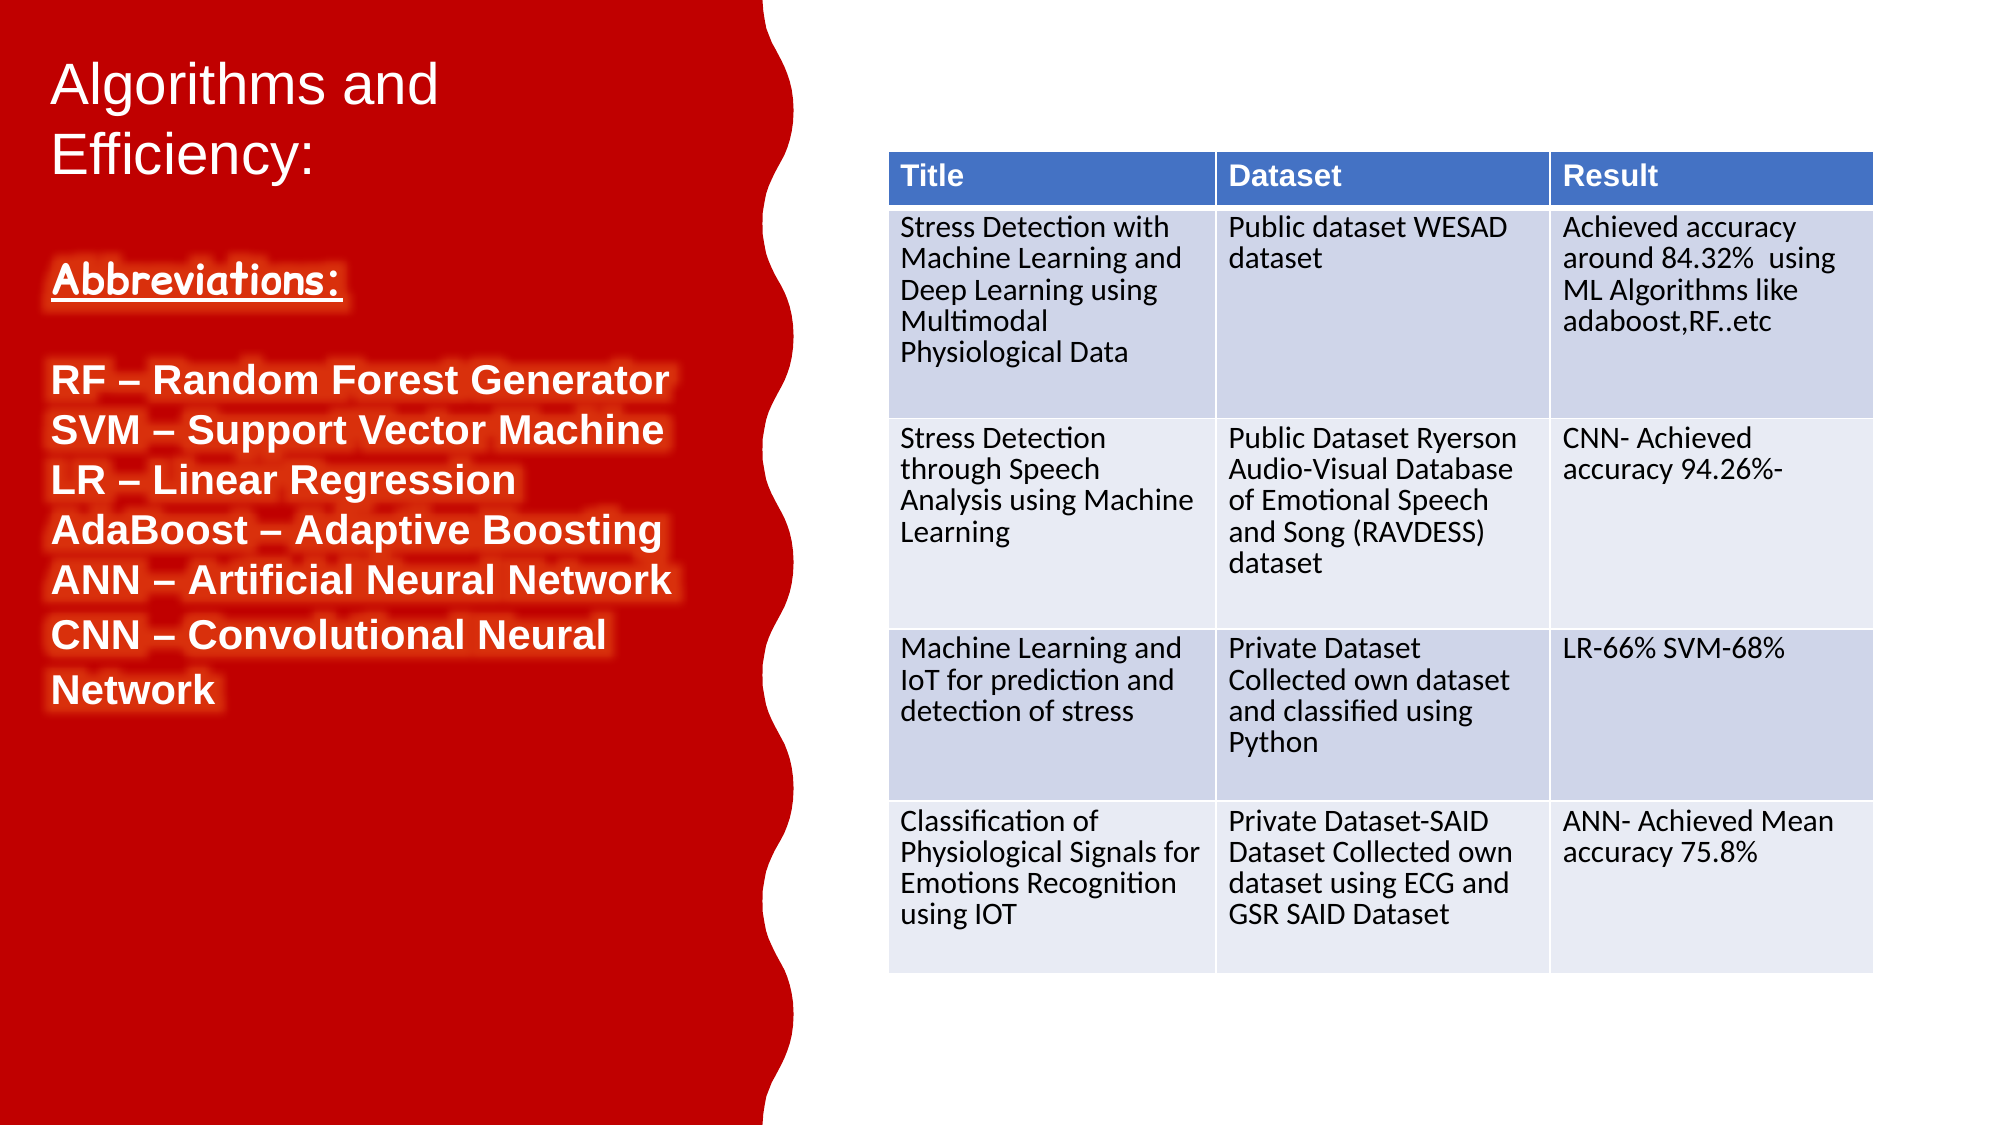

Algorithms and Efficiency:

#
| Title | Dataset | Result |
| --- | --- | --- |
| Stress Detection with Machine Learning and Deep Learning using Multimodal Physiological Data | Public dataset WESAD dataset | Achieved accuracy around 84.32%  using ML Algorithms like adaboost,RF..etc |
| Stress Detection through Speech Analysis using Machine Learning | Public Dataset Ryerson Audio-Visual Database of Emotional Speech and Song (RAVDESS) dataset | CNN- Achieved accuracy 94.26%- |
| Machine Learning and IoT for prediction and detection of stress | Private Dataset Collected own dataset and classified using Python | LR-66% SVM-68% |
| Classification of Physiological Signals for Emotions Recognition using IOT | Private Dataset-SAID Dataset Collected own dataset using ECG and GSR SAID Dataset | ANN- Achieved Mean accuracy 75.8% |
Abbreviations:
RF – Random Forest Generator
SVM – Support Vector Machine
LR – Linear Regression 
AdaBoost – Adaptive Boosting
ANN – Artificial Neural Network
CNN – Convolutional Neural Network